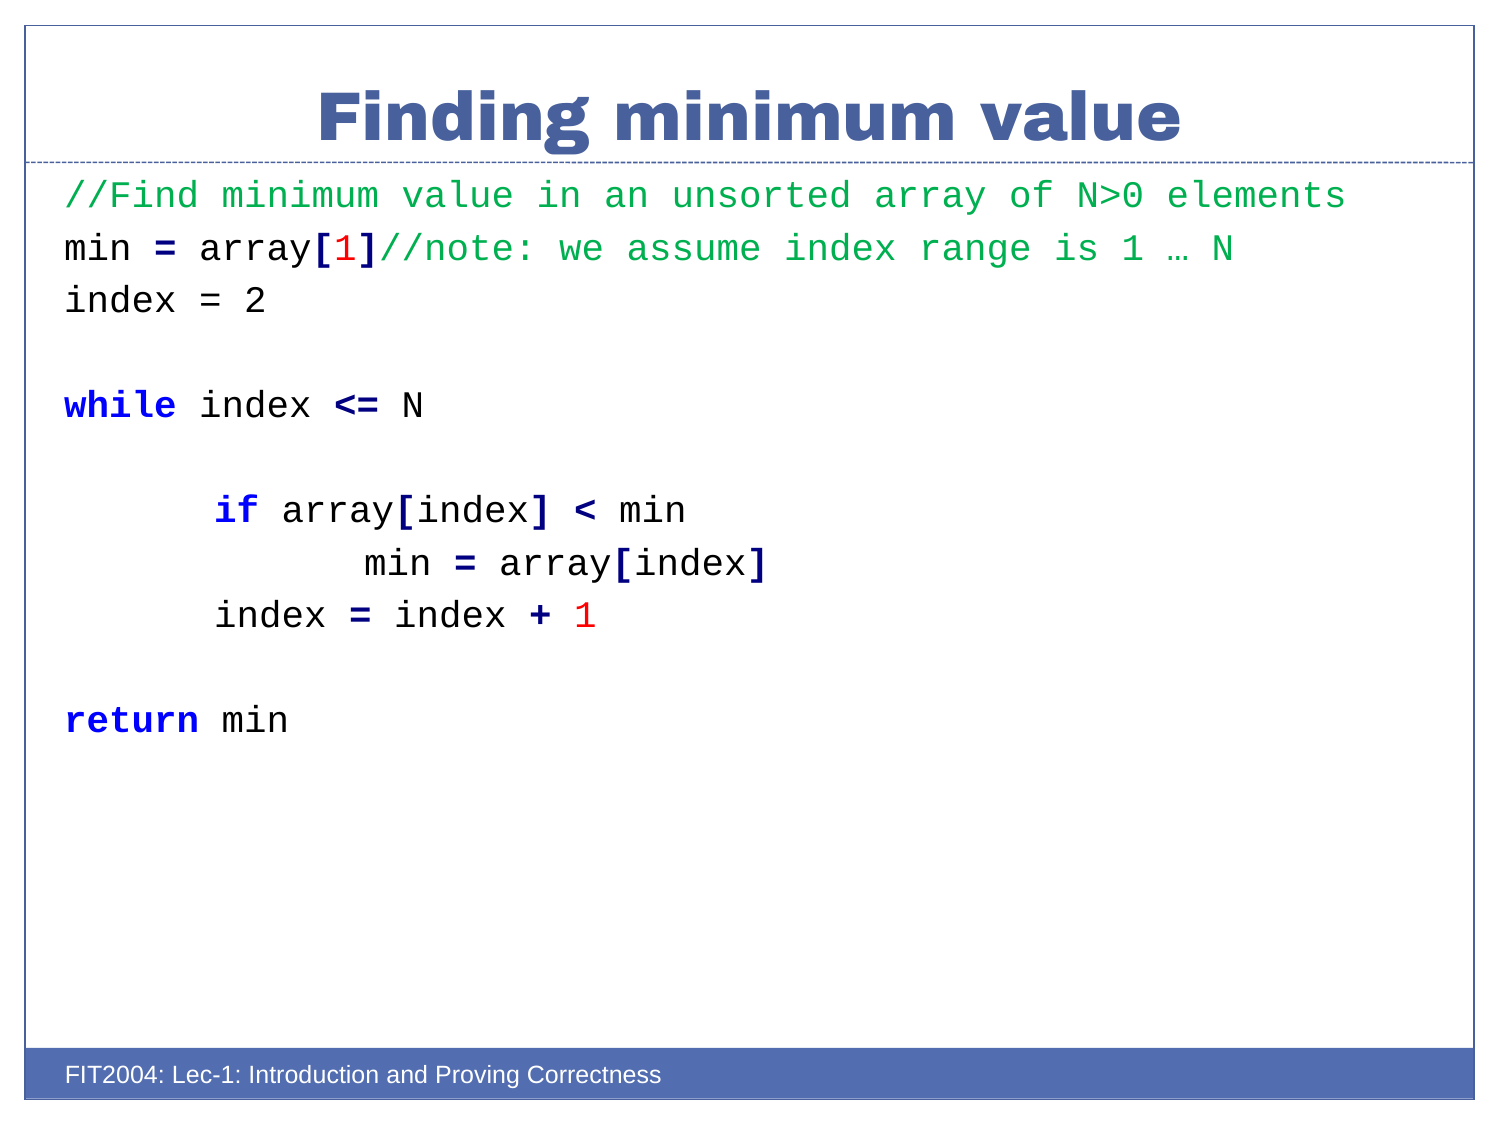

# Finding minimum value
//Find minimum value in an unsorted array of N>0 elements
min = array[1]//note: we assume index range is 1 … N
index = 2

while index <= N

	if array[index] < min
		min = array[index]
	index = index + 1

return min
FIT2004: Lec-1: Introduction and Proving Correctness